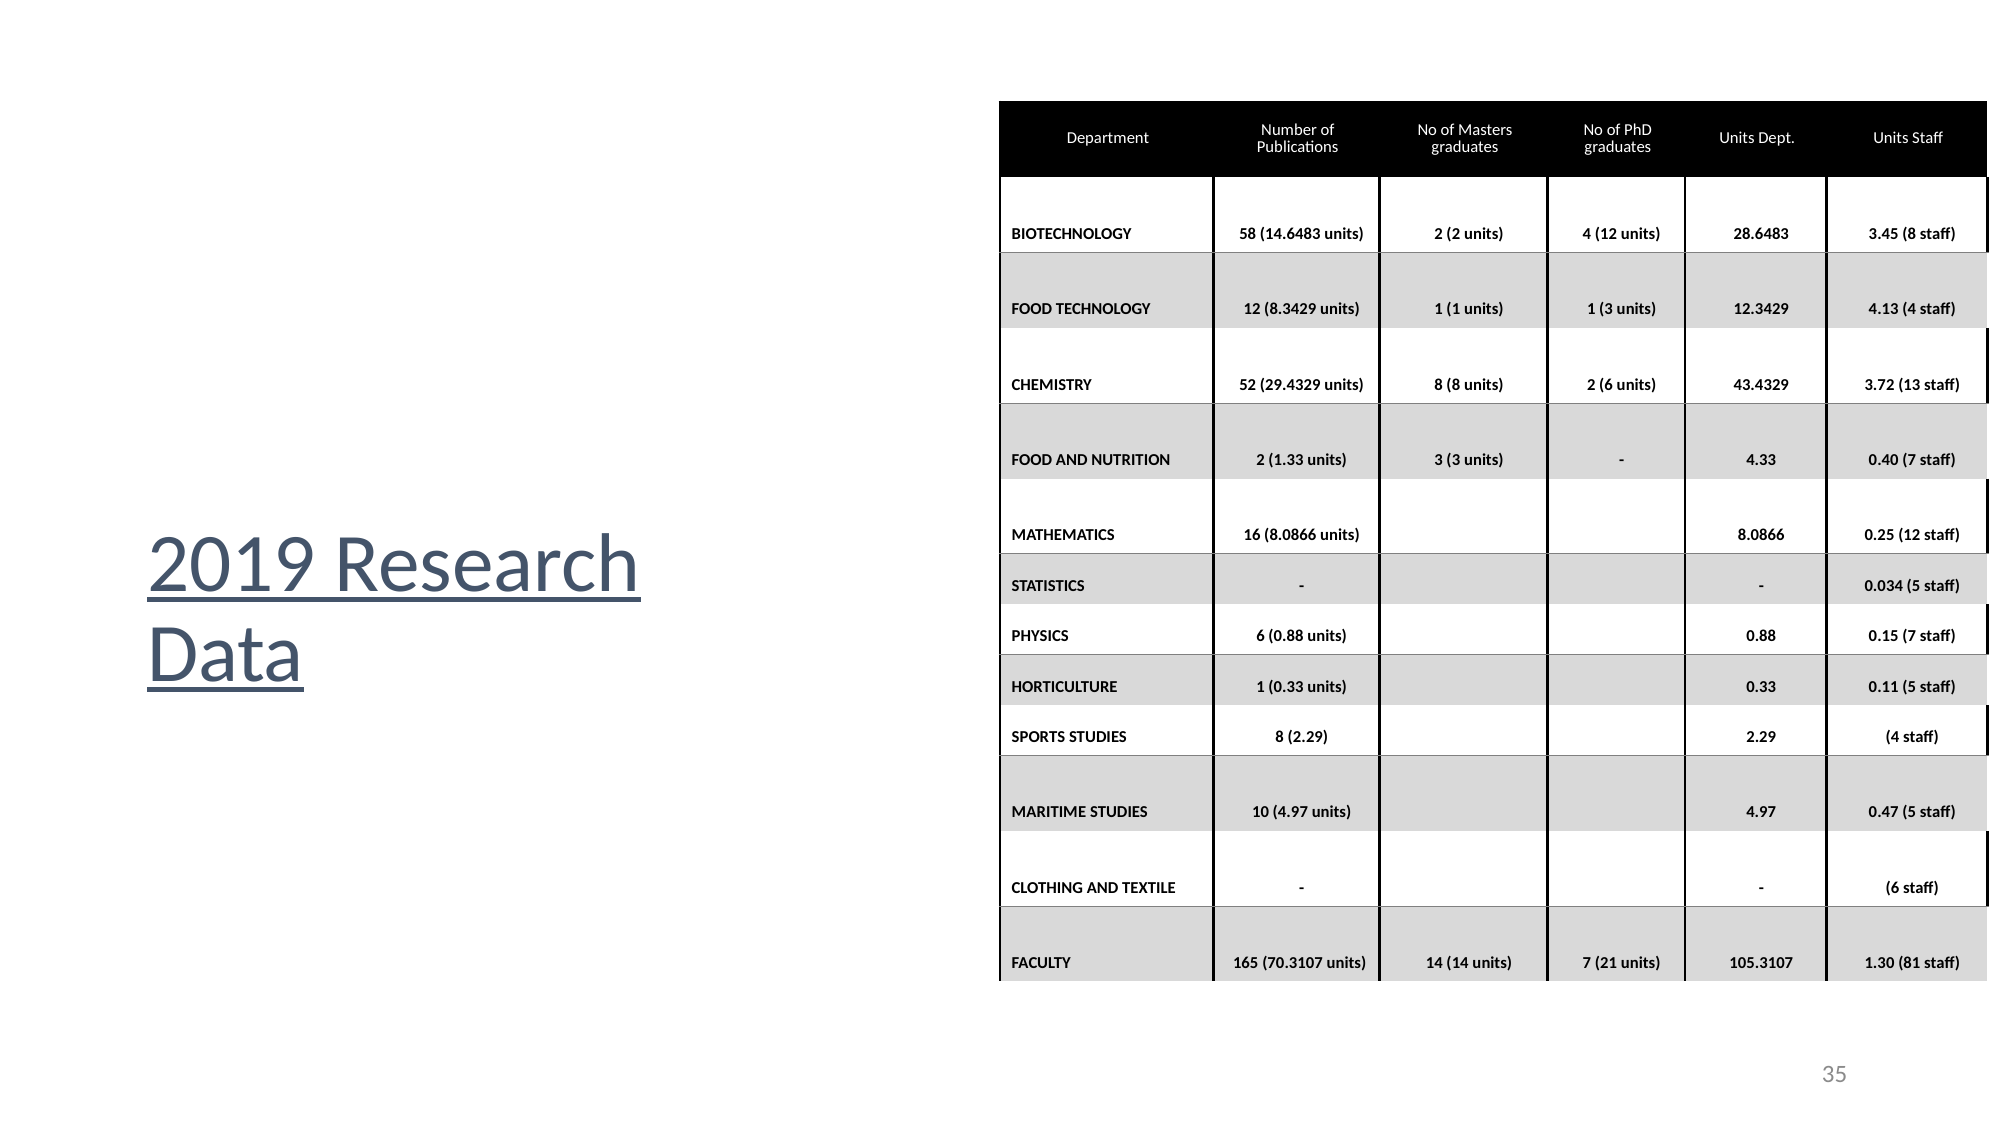

| Department | Number of Publications | No of Masters graduates | No of PhD graduates | Units Dept. | Units Staff |
| --- | --- | --- | --- | --- | --- |
| BIOTECHNOLOGY | 58 (14.6483 units) | 2 (2 units) | 4 (12 units) | 28.6483 | 3.45 (8 staff) |
| FOOD TECHNOLOGY | 12 (8.3429 units) | 1 (1 units) | 1 (3 units) | 12.3429 | 4.13 (4 staff) |
| CHEMISTRY | 52 (29.4329 units) | 8 (8 units) | 2 (6 units) | 43.4329 | 3.72 (13 staff) |
| FOOD AND NUTRITION | 2 (1.33 units) | 3 (3 units) | - | 4.33 | 0.40 (7 staff) |
| MATHEMATICS | 16 (8.0866 units) |  |  | 8.0866 | 0.25 (12 staff) |
| STATISTICS | - |  |  | - | 0.034 (5 staff) |
| PHYSICS | 6 (0.88 units) |  |  | 0.88 | 0.15 (7 staff) |
| HORTICULTURE | 1 (0.33 units) |  |  | 0.33 | 0.11 (5 staff) |
| SPORTS STUDIES | 8 (2.29) |  |  | 2.29 | (4 staff) |
| MARITIME STUDIES | 10 (4.97 units) |  |  | 4.97 | 0.47 (5 staff) |
| CLOTHING AND TEXTILE | - |  |  | - | (6 staff) |
| FACULTY | 165 (70.3107 units) | 14 (14 units) | 7 (21 units) | 105.3107 | 1.30 (81 staff) |
2019 Research Data
35